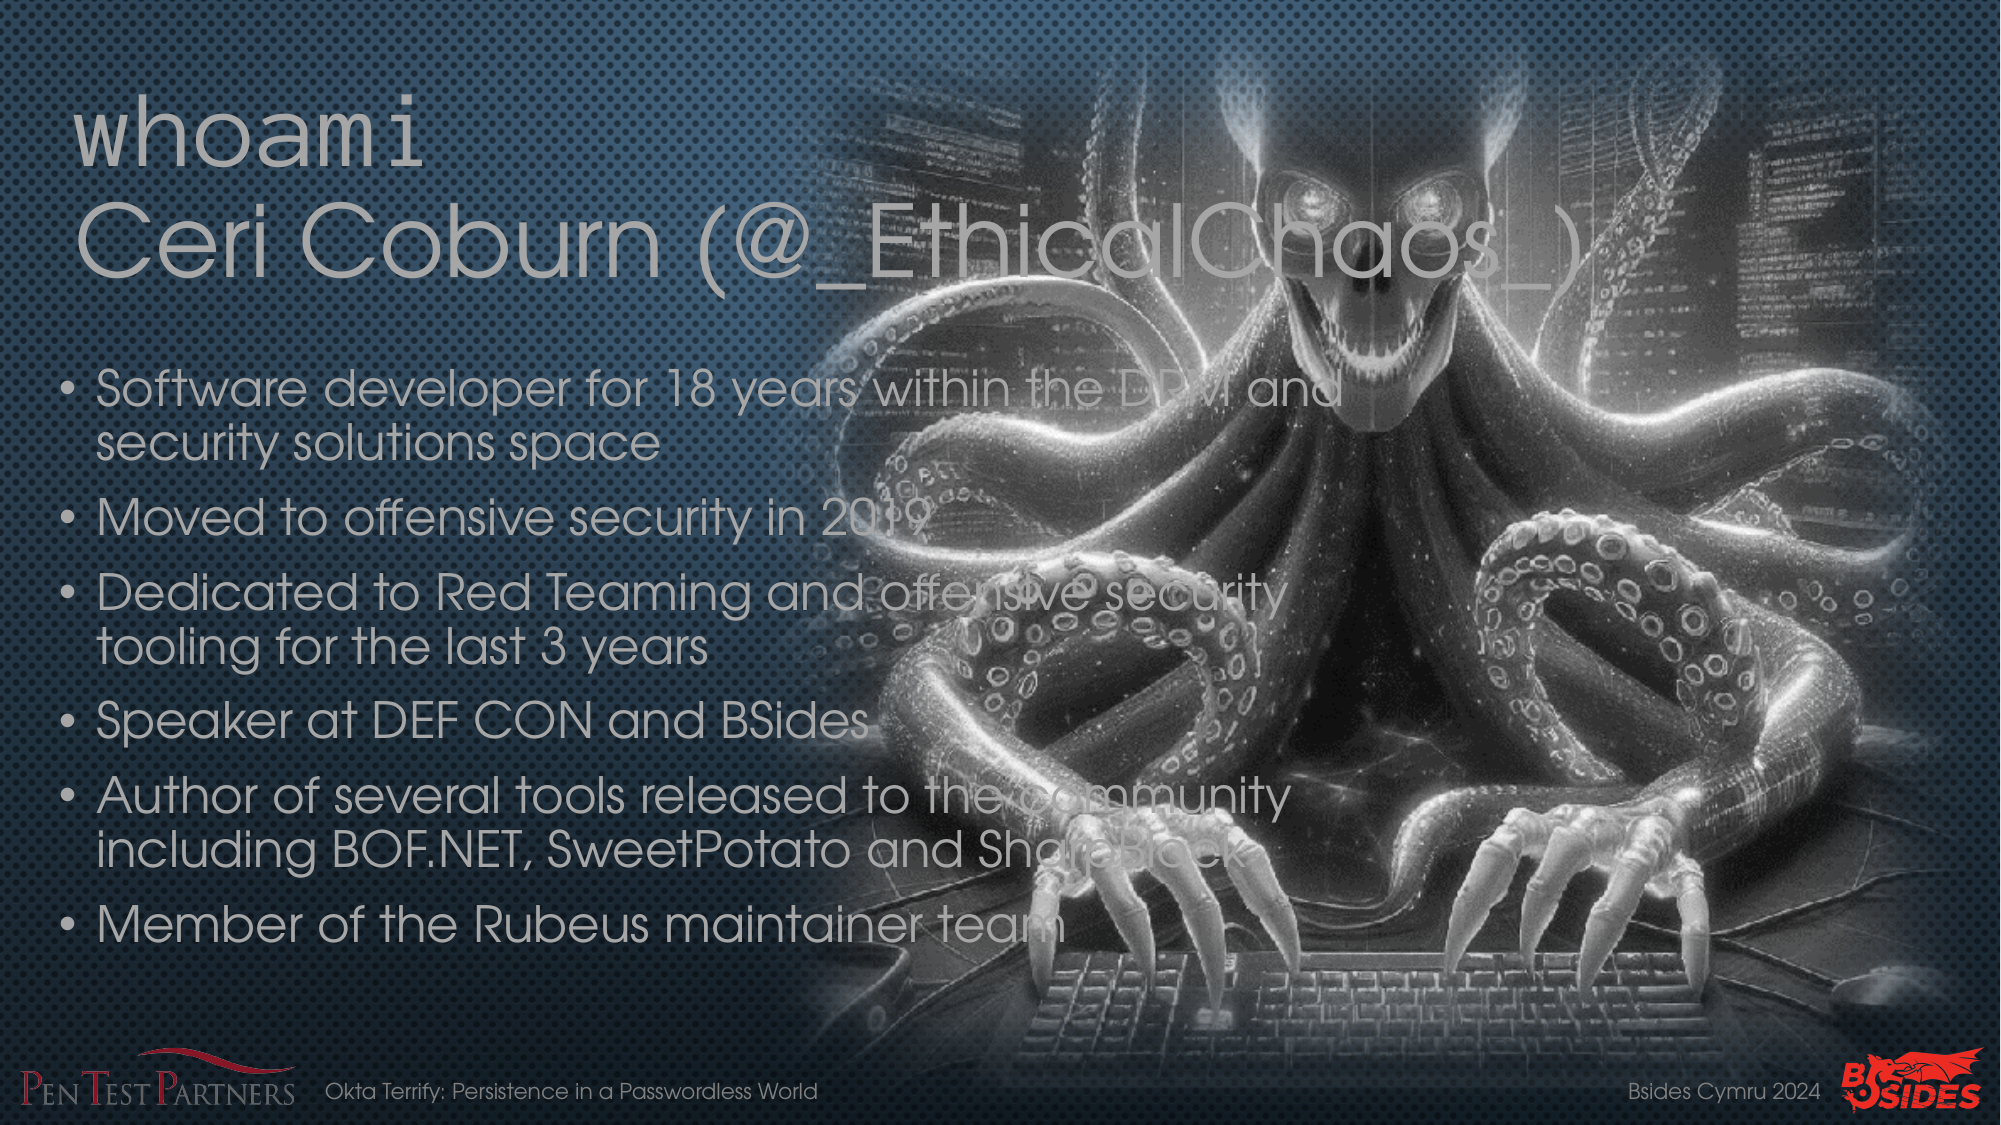

whoami
Ceri Coburn (@_EthicalChaos_)
Software developer for 18 years within the DRM and security solutions space
Moved to offensive security in 2019
Dedicated to Red Teaming and offensive security tooling for the last 3 years
Speaker at DEF CON and BSides
Author of several tools released to the community including BOF.NET, SweetPotato and SharpBlock
Member of the Rubeus maintainer team